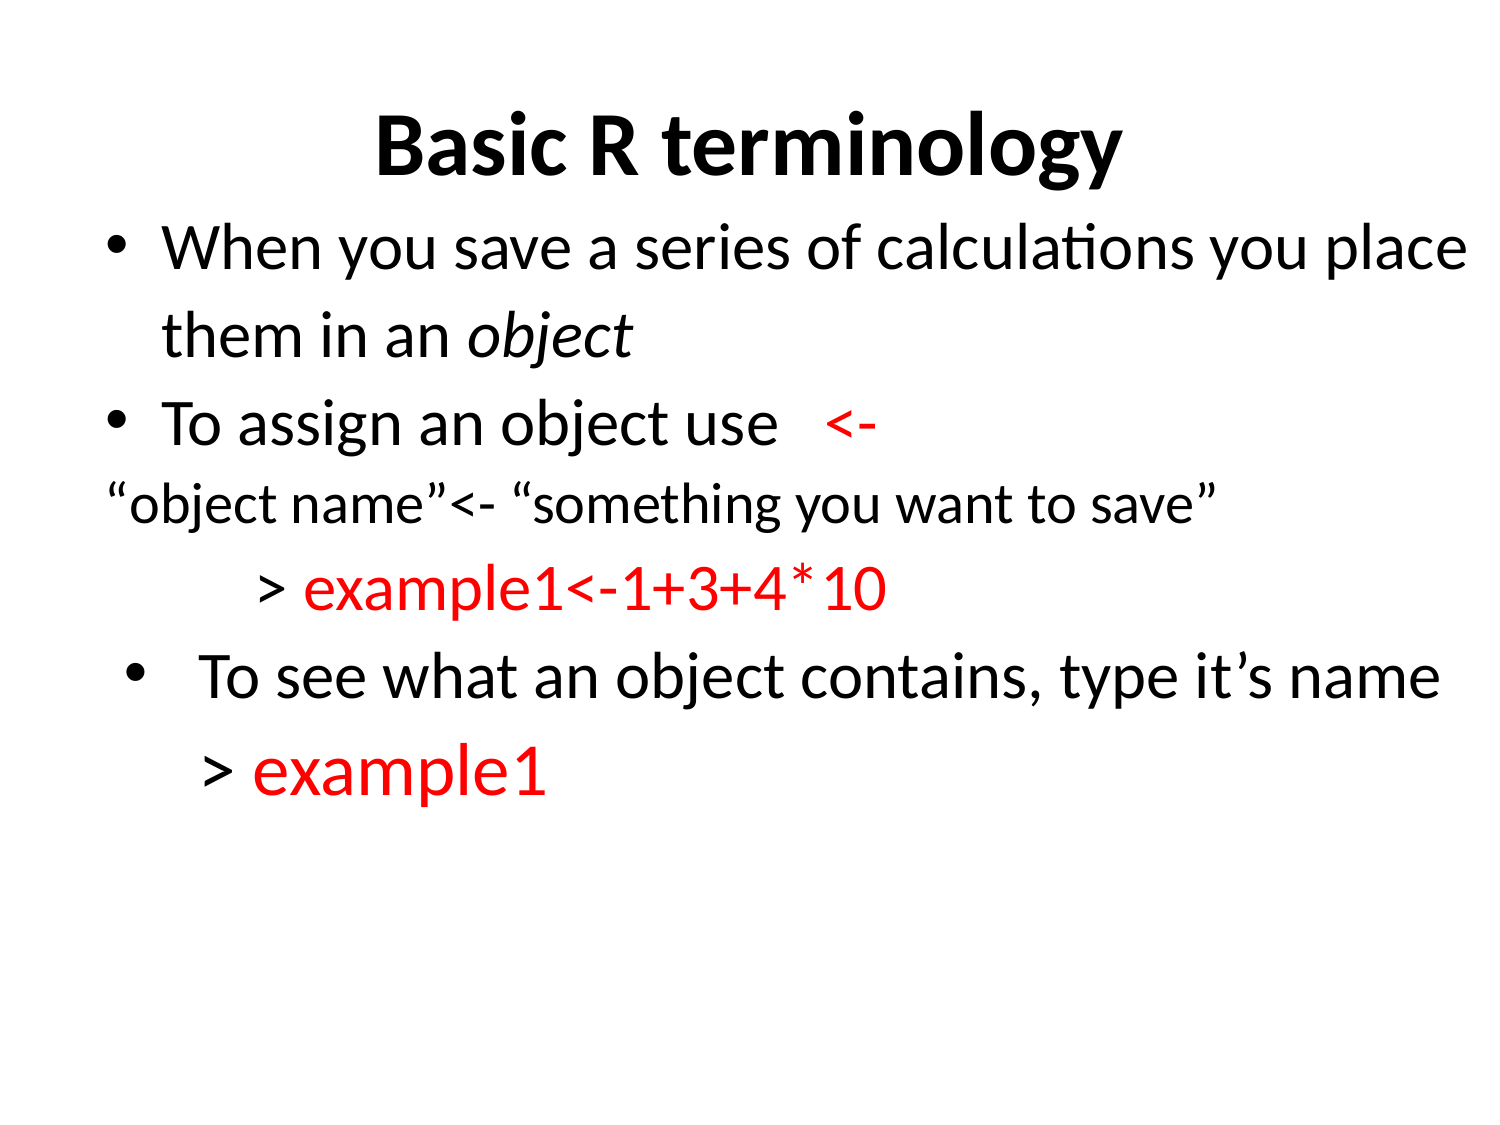

Basic R terminology
When you save a series of calculations you place them in an object
To assign an object use   <-
“object name”<- “something you want to save”
	> example1<-1+3+4*10
To see what an object contains, type it’s name > example1